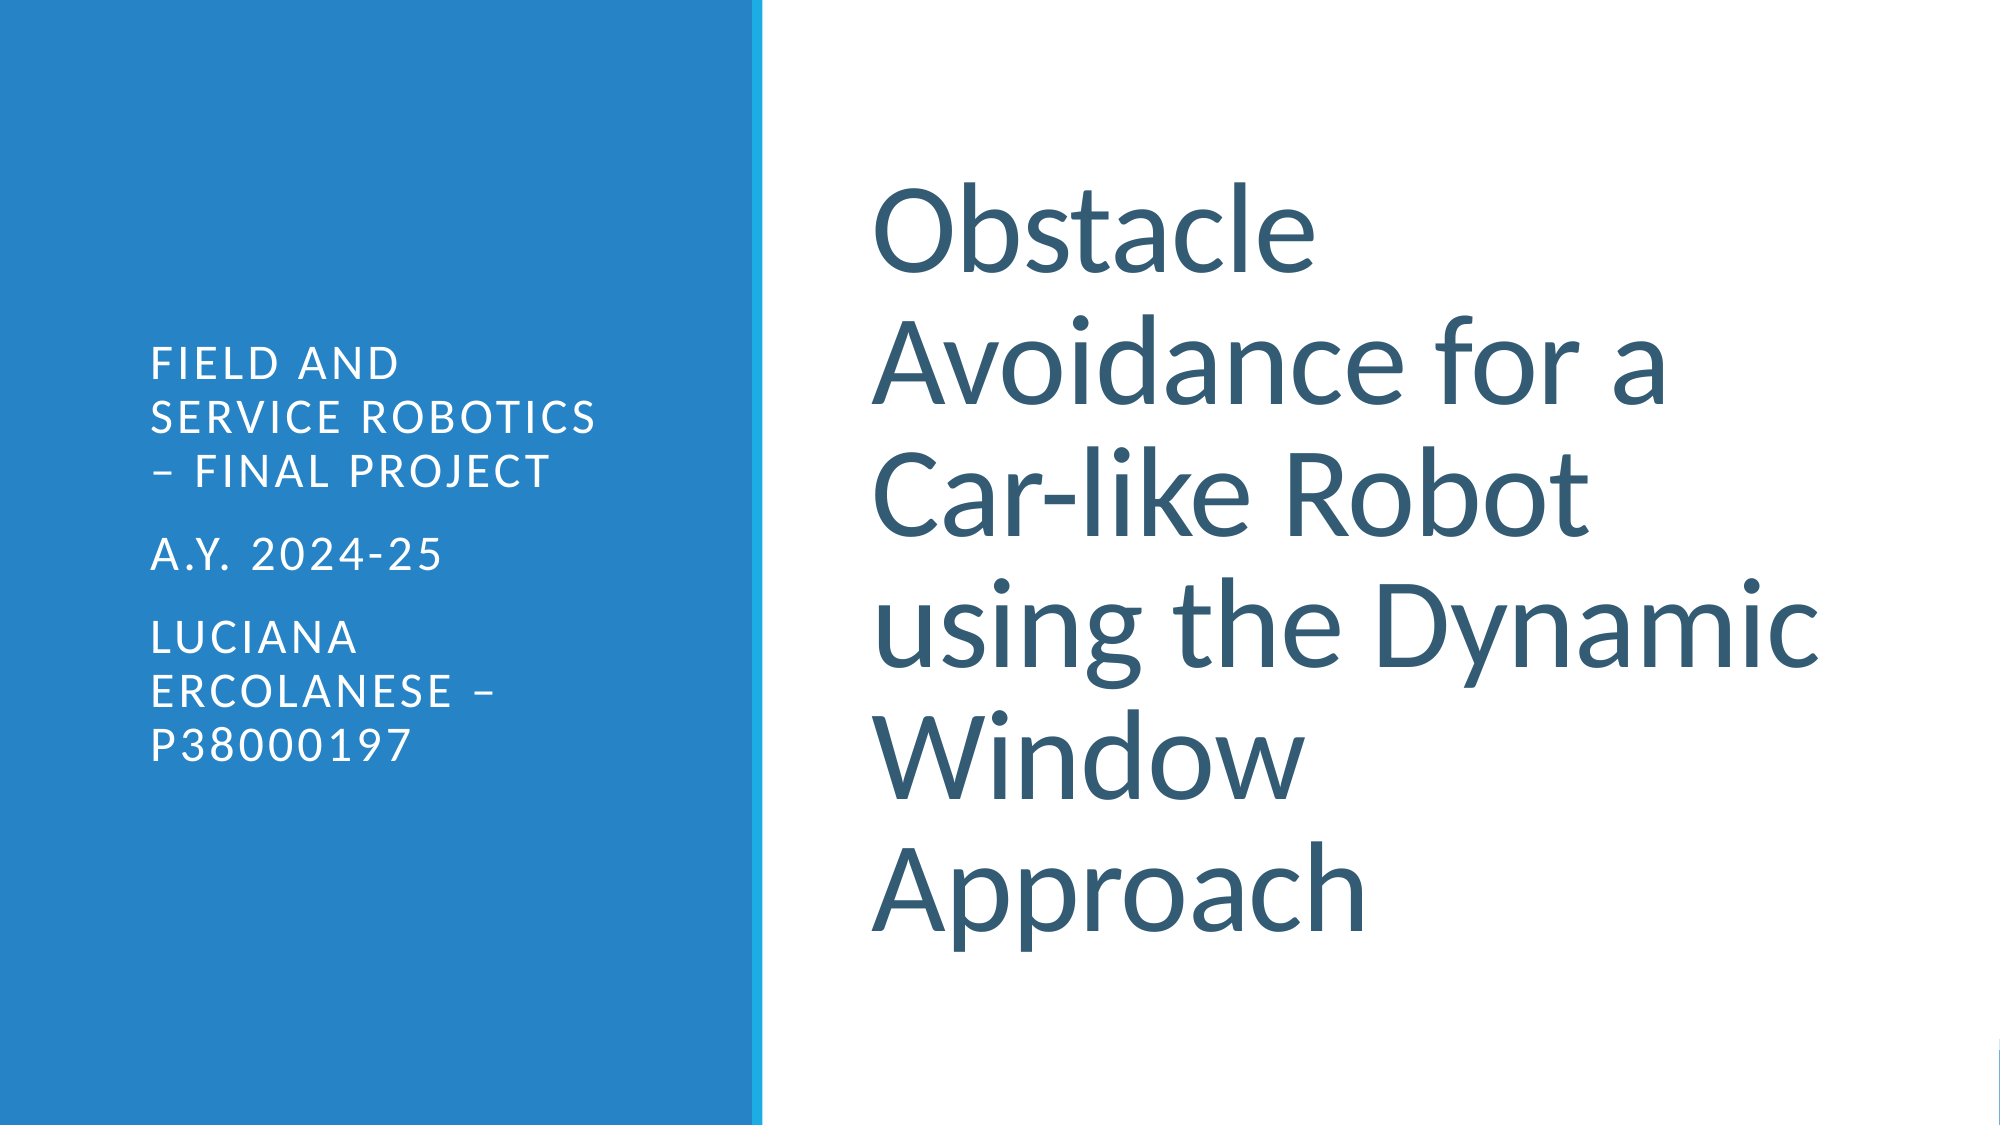

# Obstacle Avoidance for a Car-like Robot using the Dynamic Window Approach
Field and Service Robotics – Final Project
a.y. 2024-25
Luciana Ercolanese – P38000197